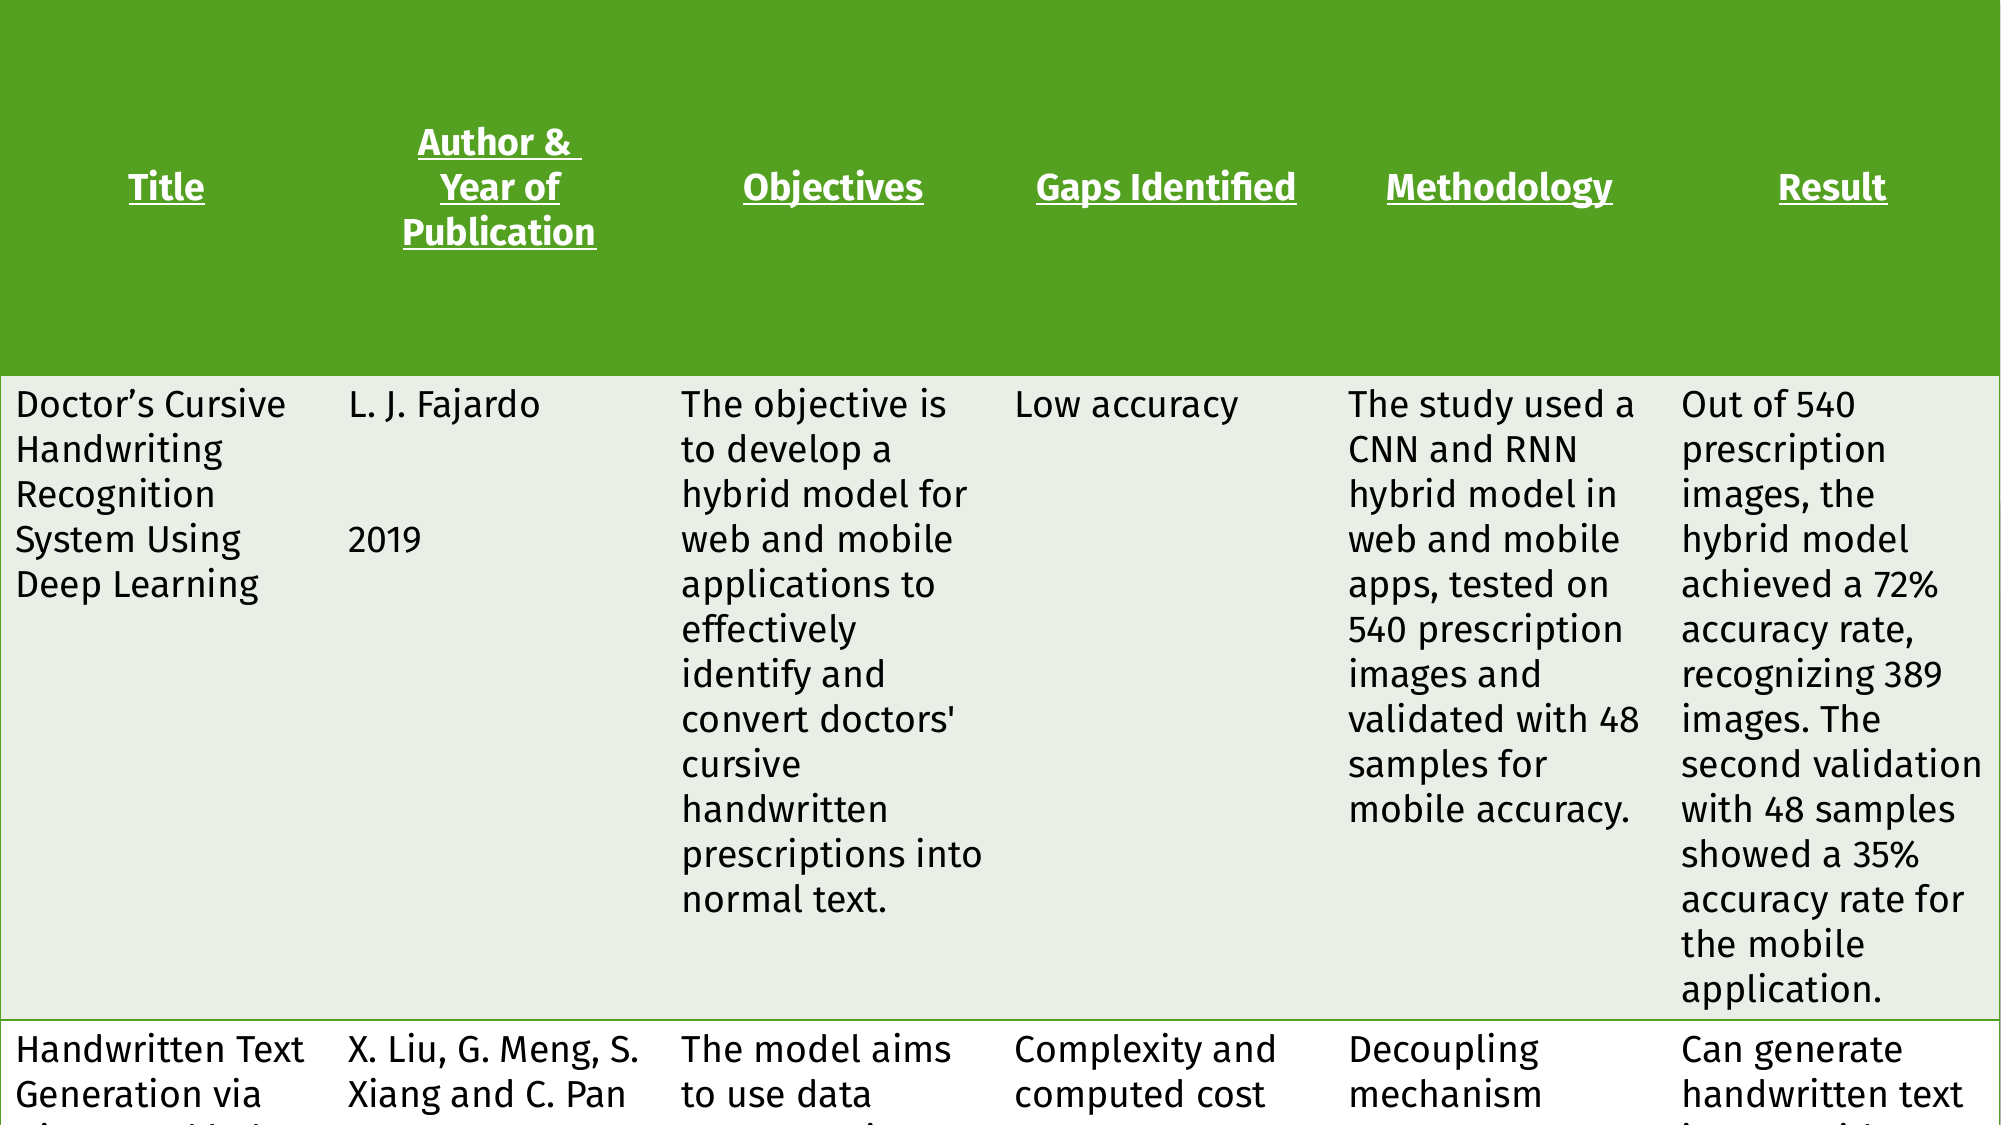

| Title | Author & Year of Publication | Objectives | Gaps Identified | Methodology | Result |
| --- | --- | --- | --- | --- | --- |
| Doctor’s Cursive Handwriting Recognition System Using Deep Learning | L. J. Fajardo 2019 | The objective is to develop a hybrid model for web and mobile applications to effectively identify and convert doctors' cursive handwritten prescriptions into normal text. | Low accuracy | The study used a CNN and RNN hybrid model in web and mobile apps, tested on 540 prescription images and validated with 48 samples for mobile accuracy. | Out of 540 prescription images, the hybrid model achieved a 72% accuracy rate, recognizing 389 images. The second validation with 48 samples showed a 35% accuracy rate for the mobile application. |
| Handwritten Text Generation via Disent and led Representations | X. Liu, G. Meng, S. Xiang and C. Pan 2021 | The model aims to use data augmentation to enhance handwritten text recognition (HTR) and achieve state-of-the-art performance in handwritten text generation. | Complexity and computed cost | Decoupling mechanism | Can generate handwritten text images with specified contents and various styles to perform data augmentation |
|  |  |  |  |  |  |
| --- | --- | --- | --- | --- | --- |
|  |  |  |  |  |  |
| --- | --- | --- | --- | --- | --- |